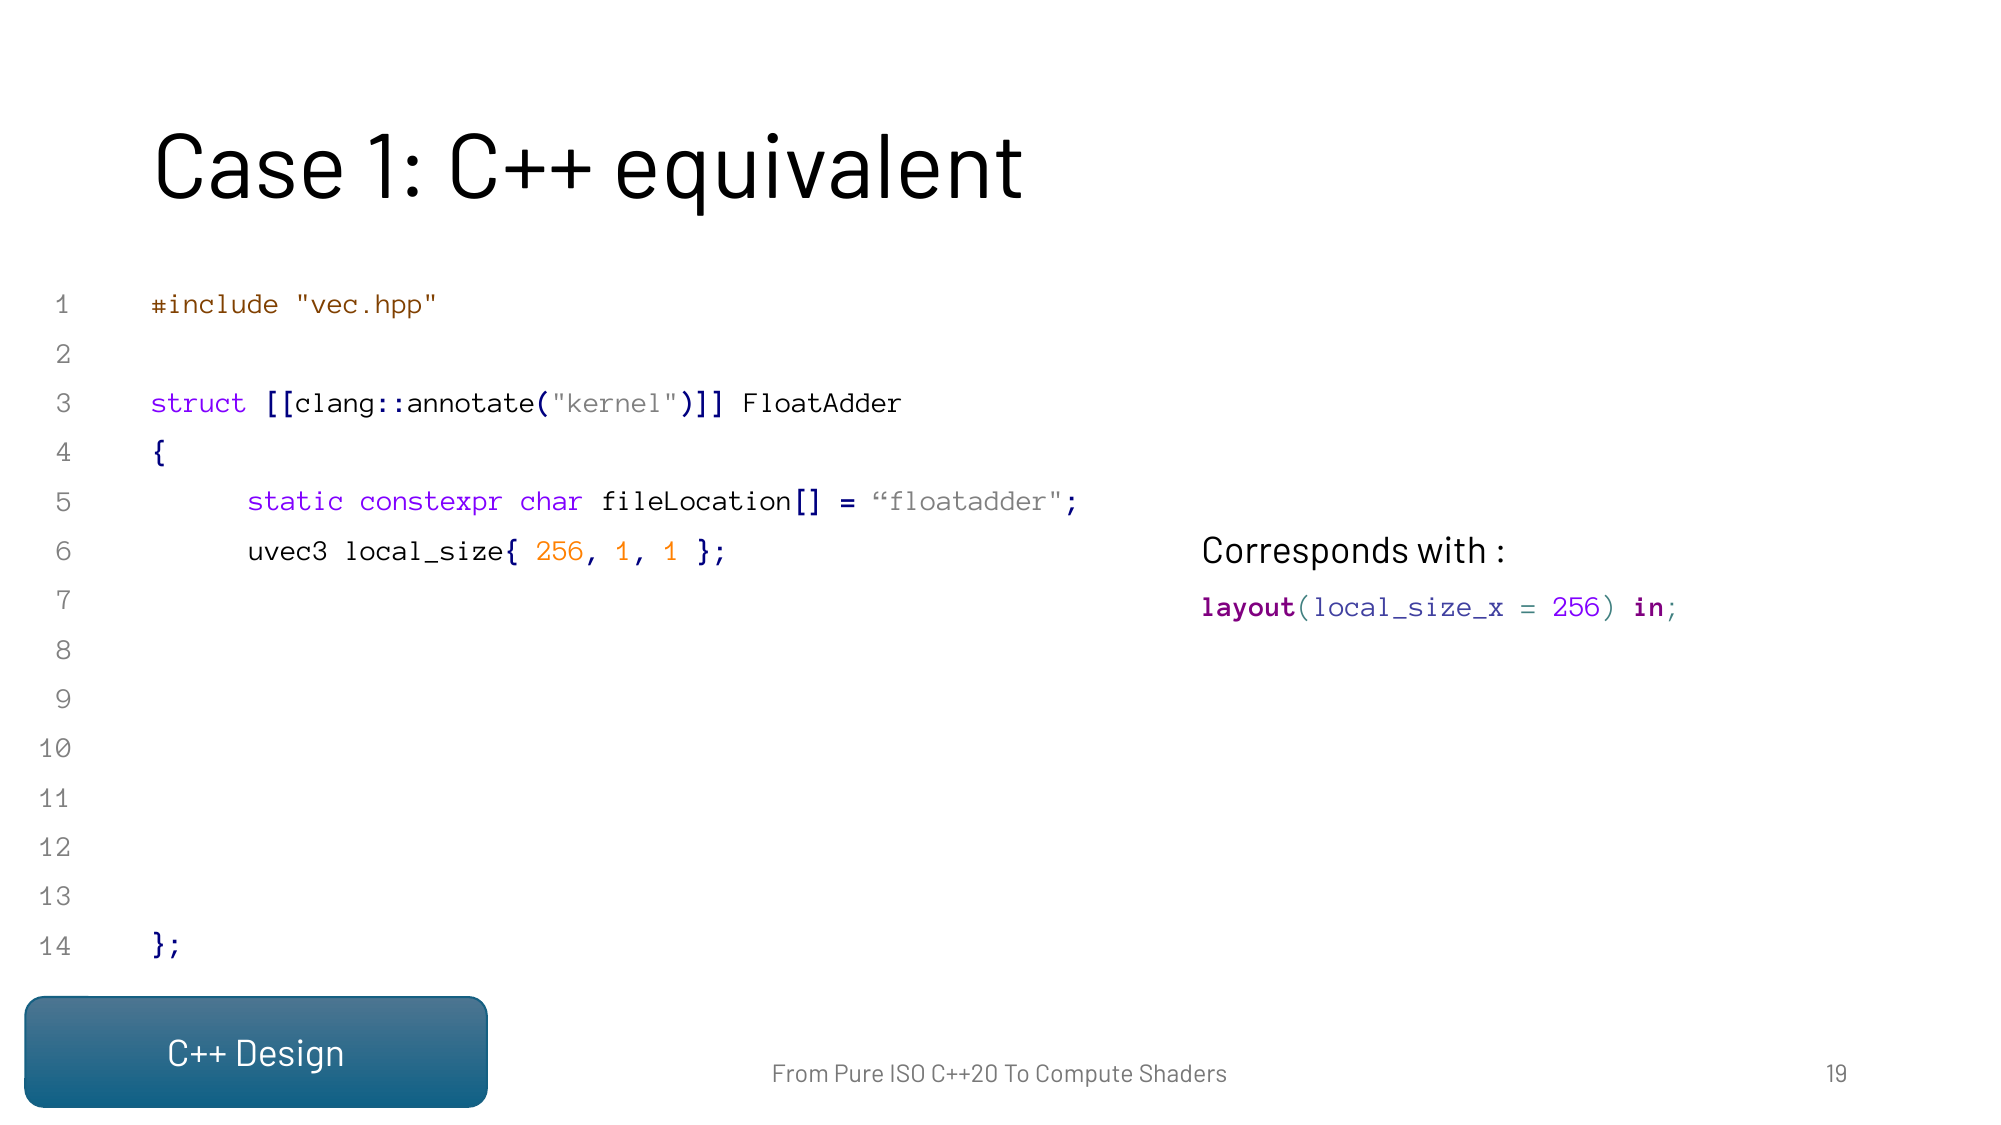

# Case 1: C++ equivalent
1
#include "vec.hpp"
2
struct [[clang::annotate("kernel")]] FloatAdder
3
{
4
static constexpr char fileLocation[] = “floatadder";
5
Corresponds with :
uvec3 local_size{ 256, 1, 1 };
6
7
layout(local_size_x = 256) in;
8
9
10
11
12
13
};
14
C++ Design
From Pure ISO C++20 To Compute Shaders
19